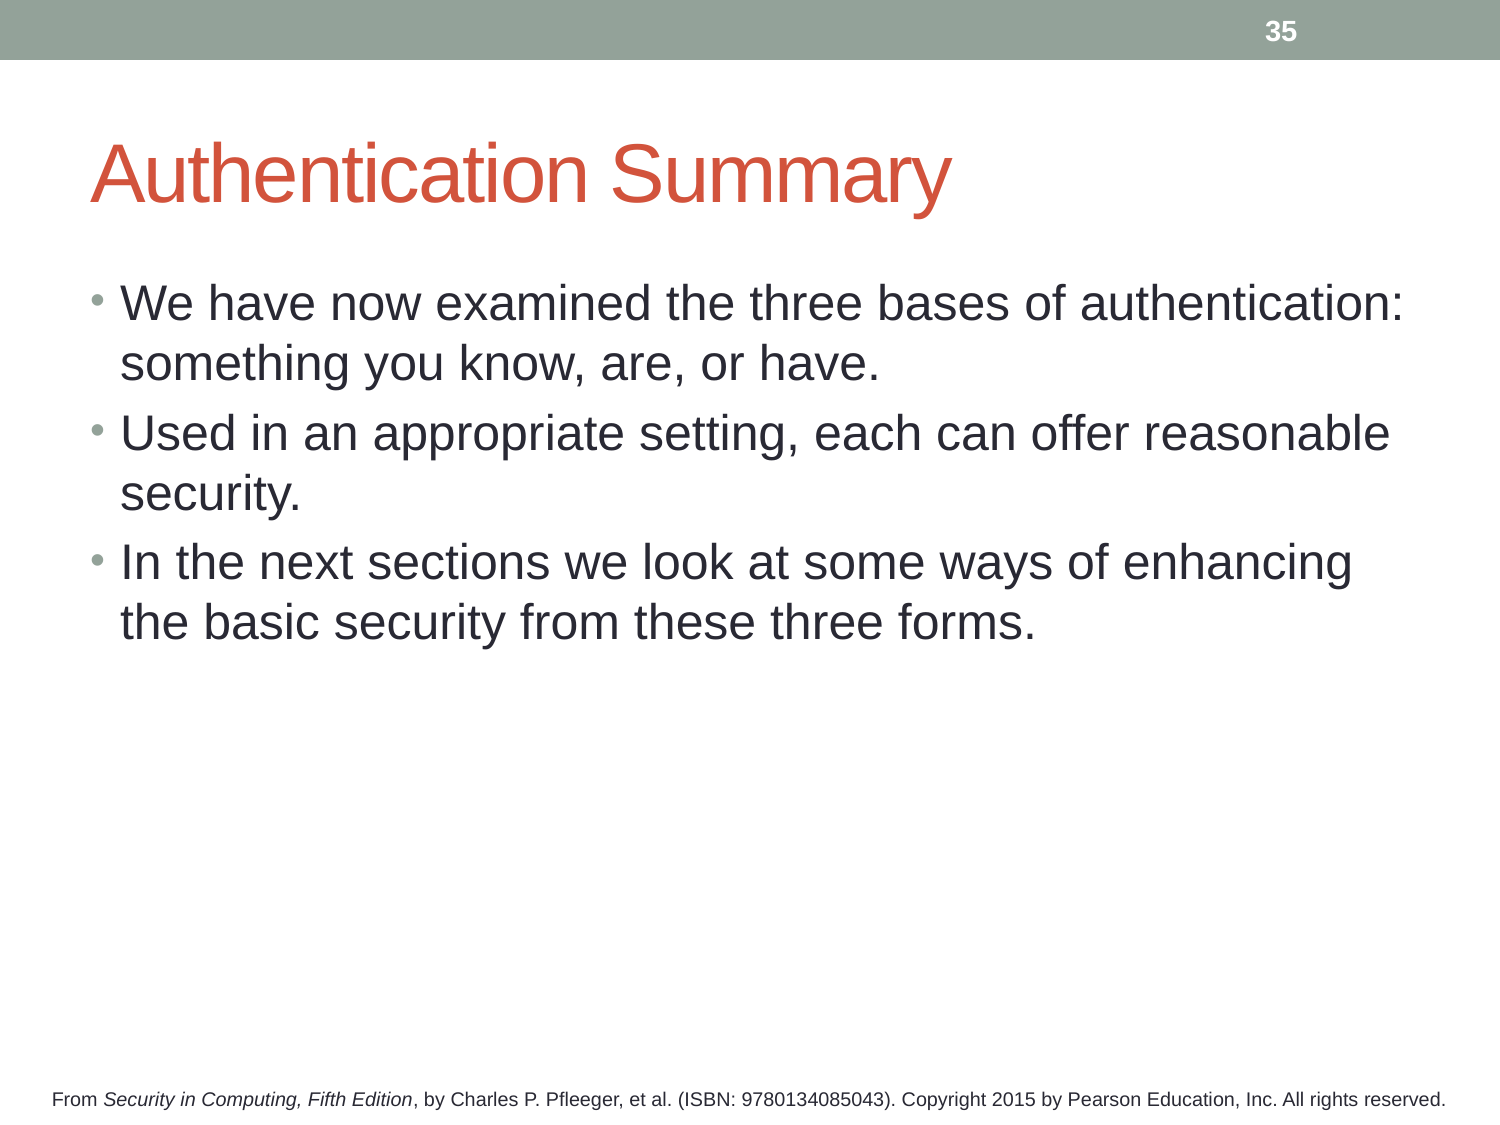

35
# Authentication Summary
We have now examined the three bases of authentication: something you know, are, or have.
Used in an appropriate setting, each can offer reasonable security.
In the next sections we look at some ways of enhancing the basic security from these three forms.
From Security in Computing, Fifth Edition, by Charles P. Pfleeger, et al. (ISBN: 9780134085043). Copyright 2015 by Pearson Education, Inc. All rights reserved.